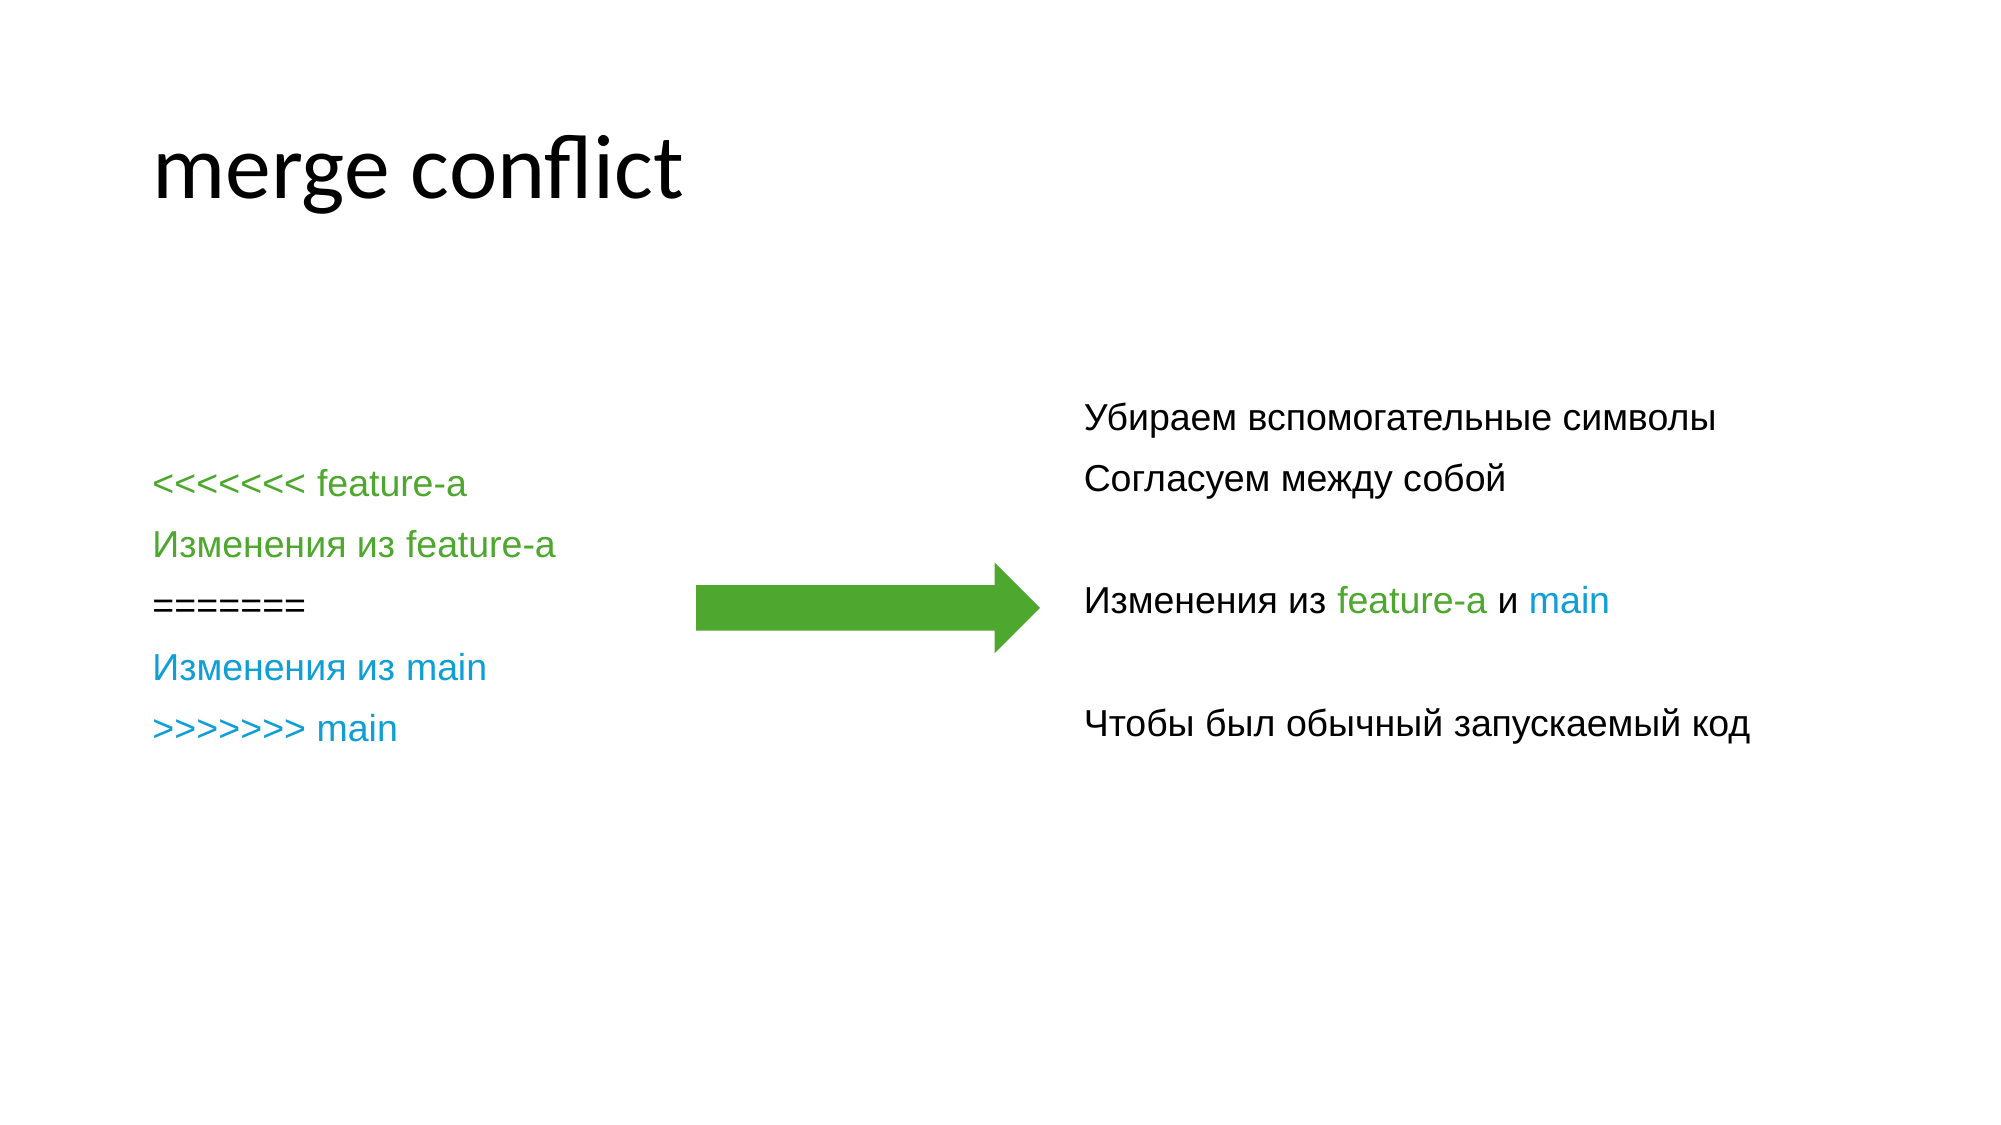

# merge conflict

<<<<<<< feature-a
Изменения из feature-a
=======
Изменения из main
>>>>>>> main
Убираем вспомогательные символы
Согласуем между собой

Изменения из feature-a и main

Чтобы был обычный запускаемый код